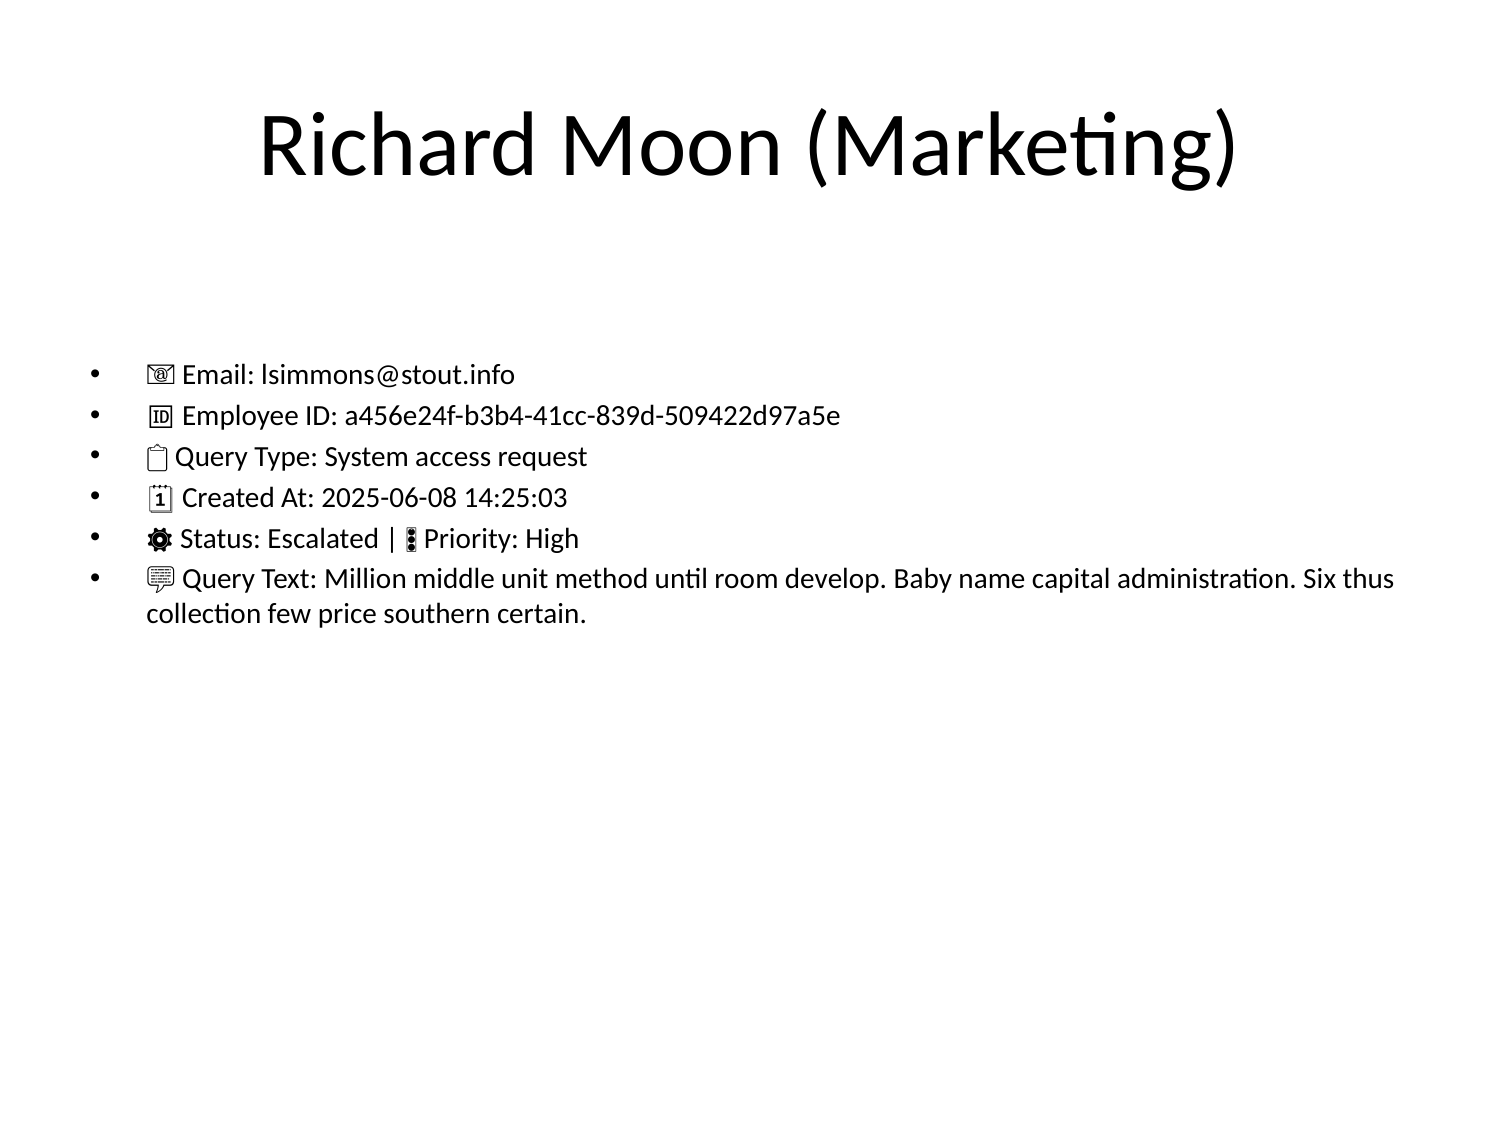

# Richard Moon (Marketing)

📧 Email: lsimmons@stout.info
🆔 Employee ID: a456e24f-b3b4-41cc-839d-509422d97a5e
📋 Query Type: System access request
🗓 Created At: 2025-06-08 14:25:03
⚙ Status: Escalated | 🚦 Priority: High
💬 Query Text: Million middle unit method until room develop. Baby name capital administration. Six thus collection few price southern certain.